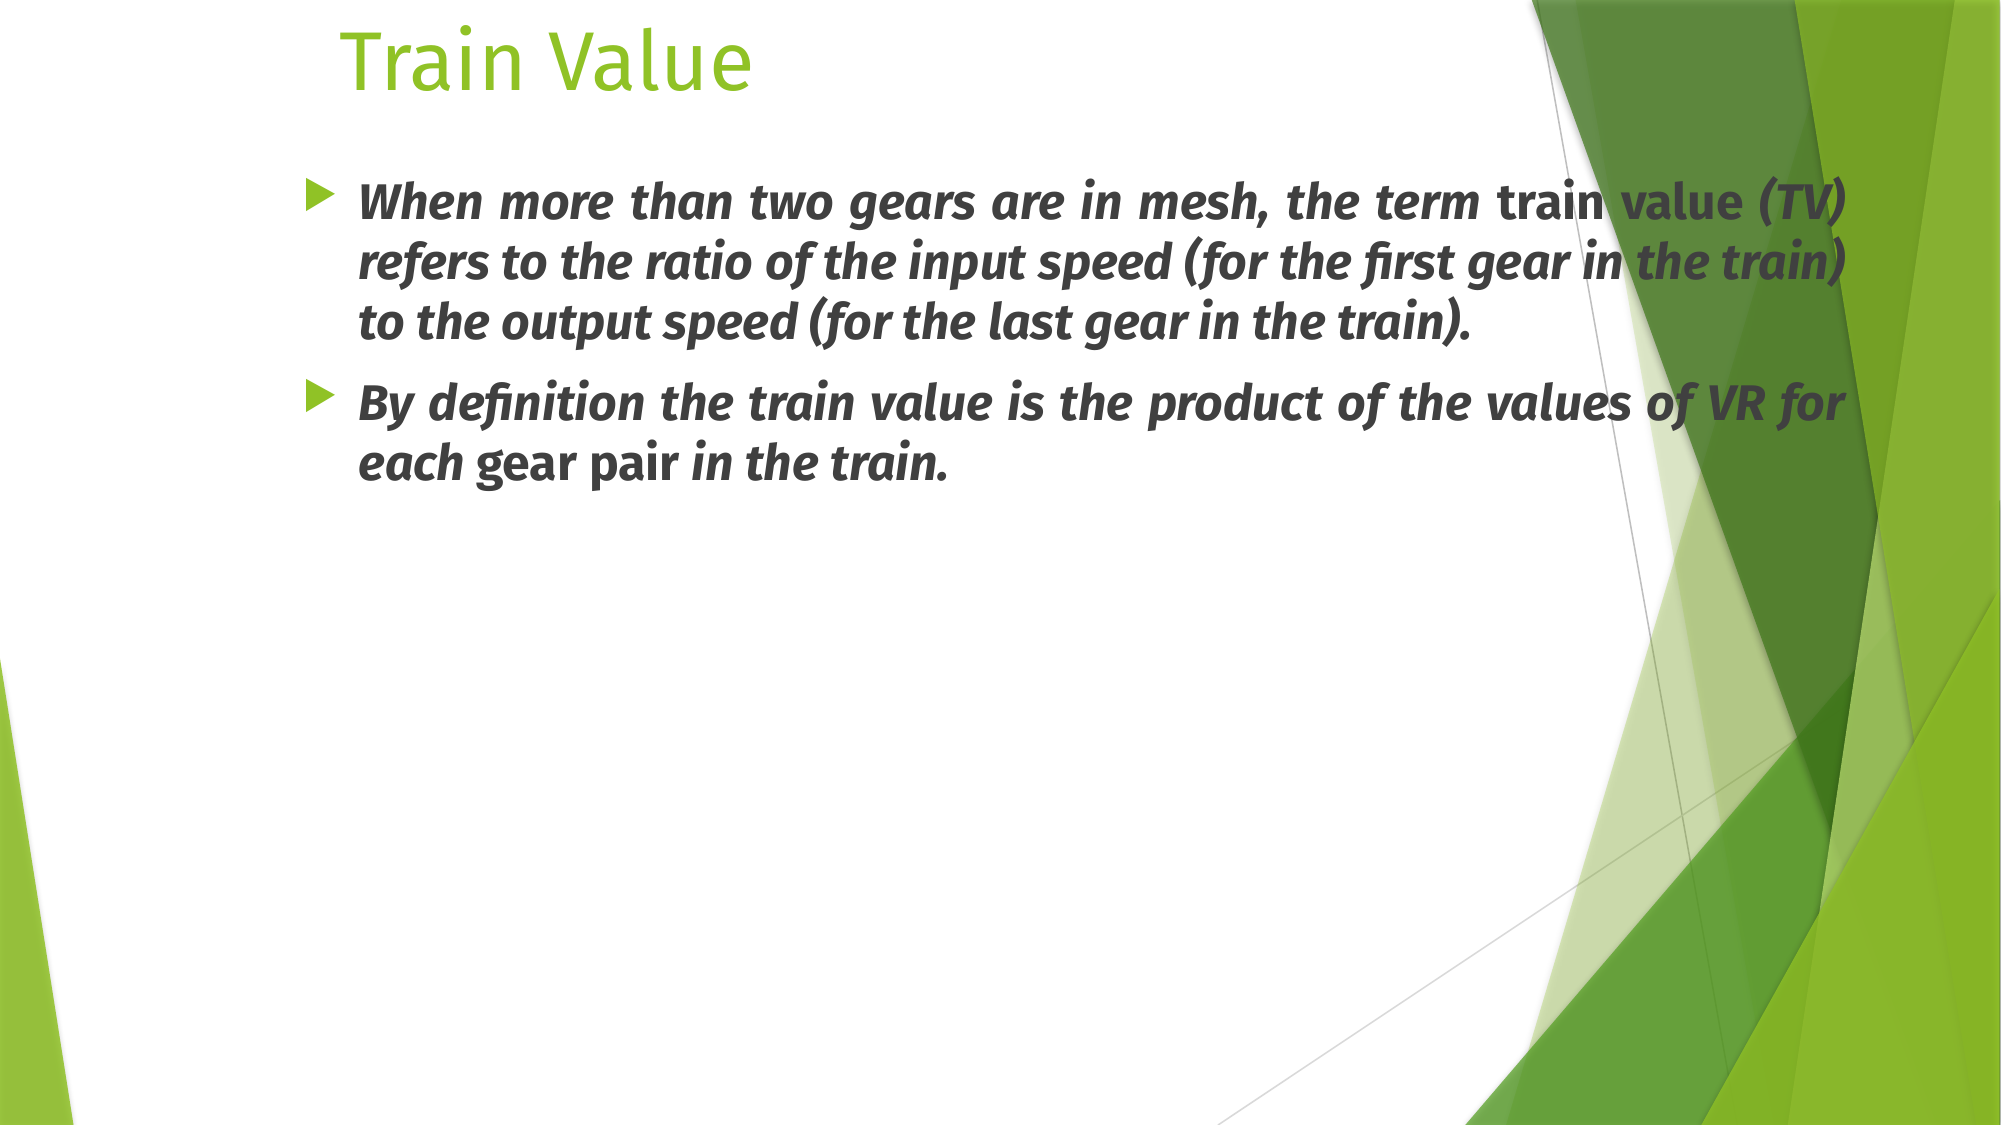

# Train Value
When more than two gears are in mesh, the term train value (TV) refers to the ratio of the input speed (for the first gear in the train) to the output speed (for the last gear in the train).
By definition the train value is the product of the values of VR for each gear pair in the train.